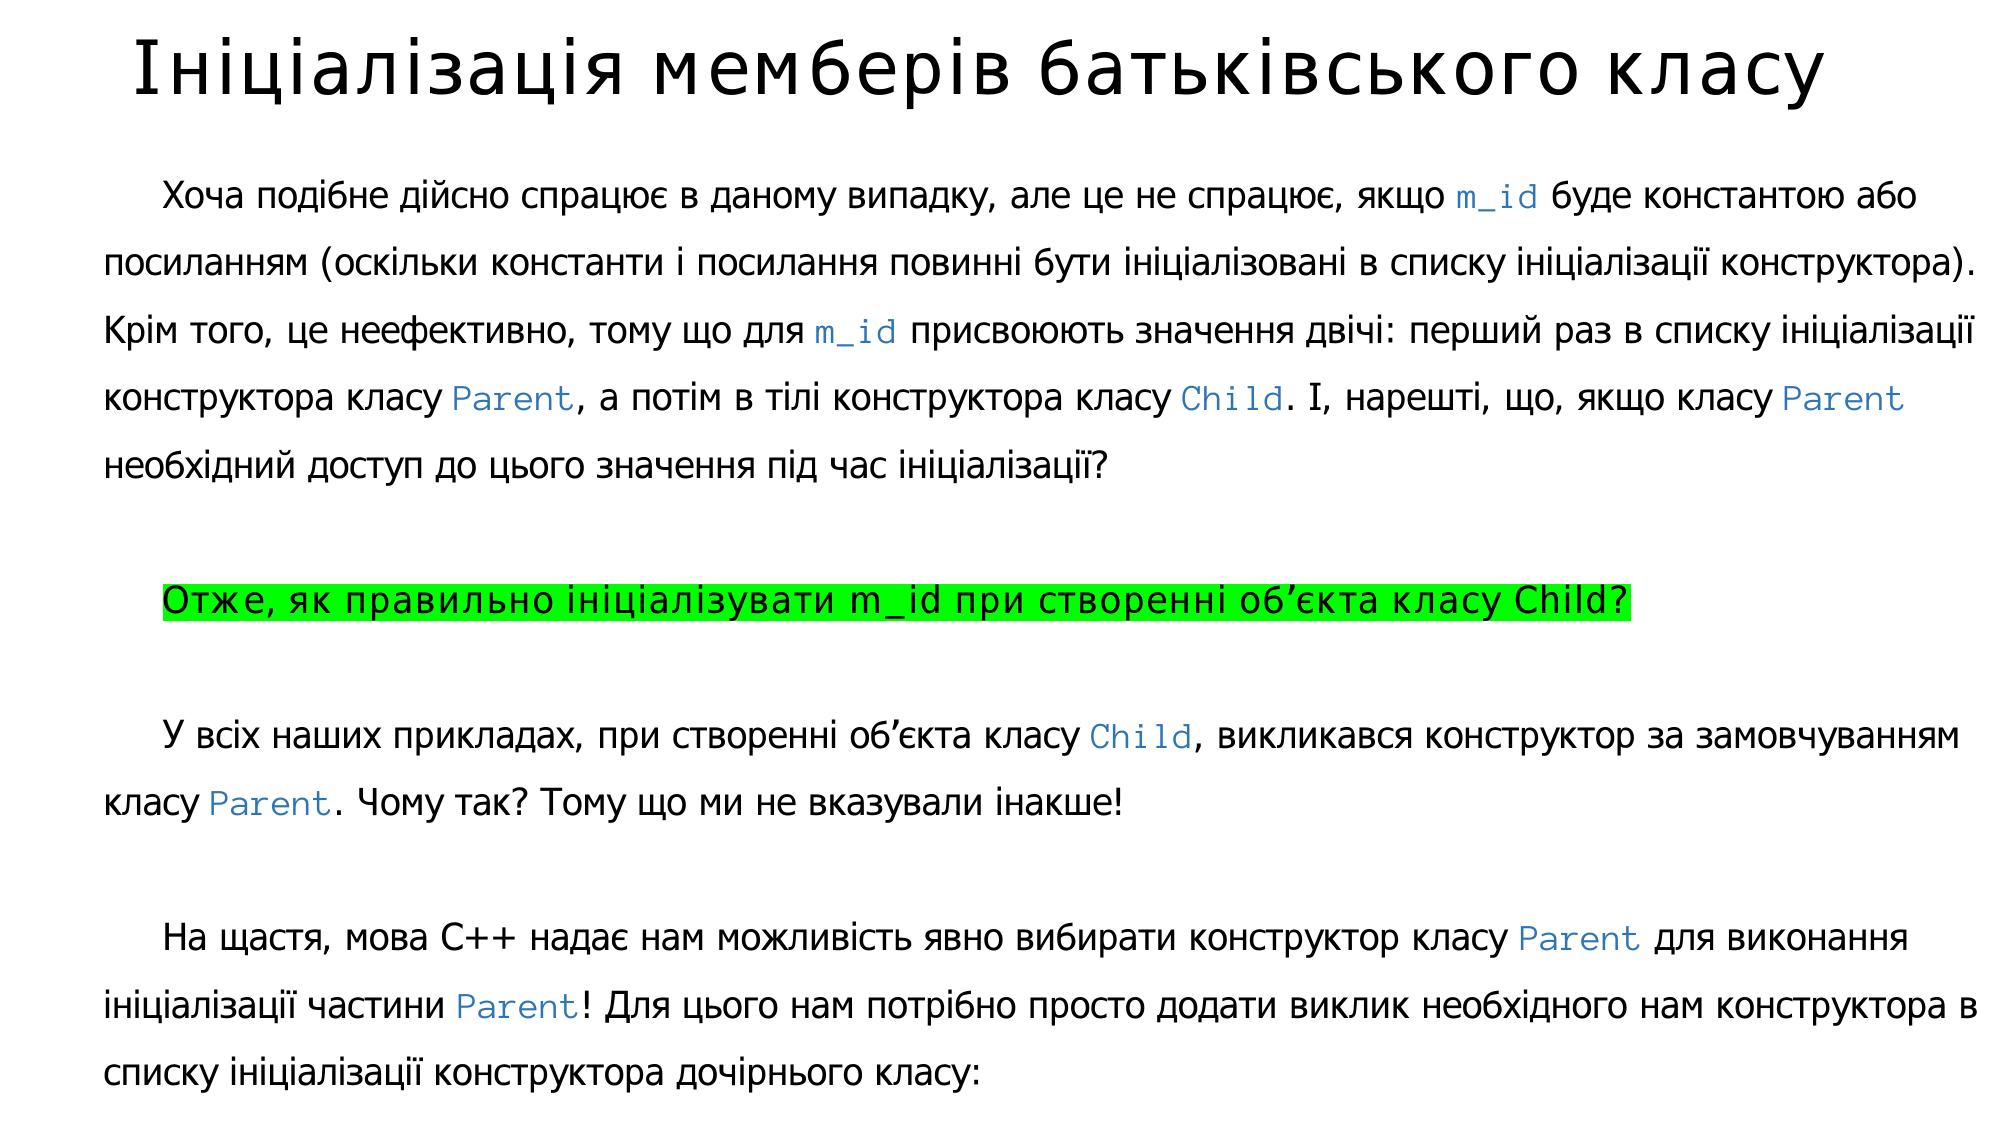

# Ініціалізація мемберів батьківського класу
Хоча подібне дійсно спрацює в даному випадку, але це не спрацює, якщо m_id буде константою або посиланням (оскільки константи і посилання повинні бути ініціалізовані в списку ініціалізації конструктора). Крім того, це неефективно, тому що для m_id присвоюють значення двічі: перший раз в списку ініціалізації конструктора класу Parent, а потім в тілі конструктора класу Child. І, нарешті, що, якщо класу Parent необхідний доступ до цього значення під час ініціалізації?

Отже, як правильно ініціалізувати m_id при створенні об’єкта класу Child?

У всіх наших прикладах, при створенні об’єкта класу Child, викликався конструктор за замовчуванням класу Parent. Чому так? Тому що ми не вказували інакше!

На щастя, мова C++ надає нам можливість явно вибирати конструктор класу Parent для виконання ініціалізації частини Parent! Для цього нам потрібно просто додати виклик необхідного нам конструктора в списку ініціалізації конструктора дочірнього класу: